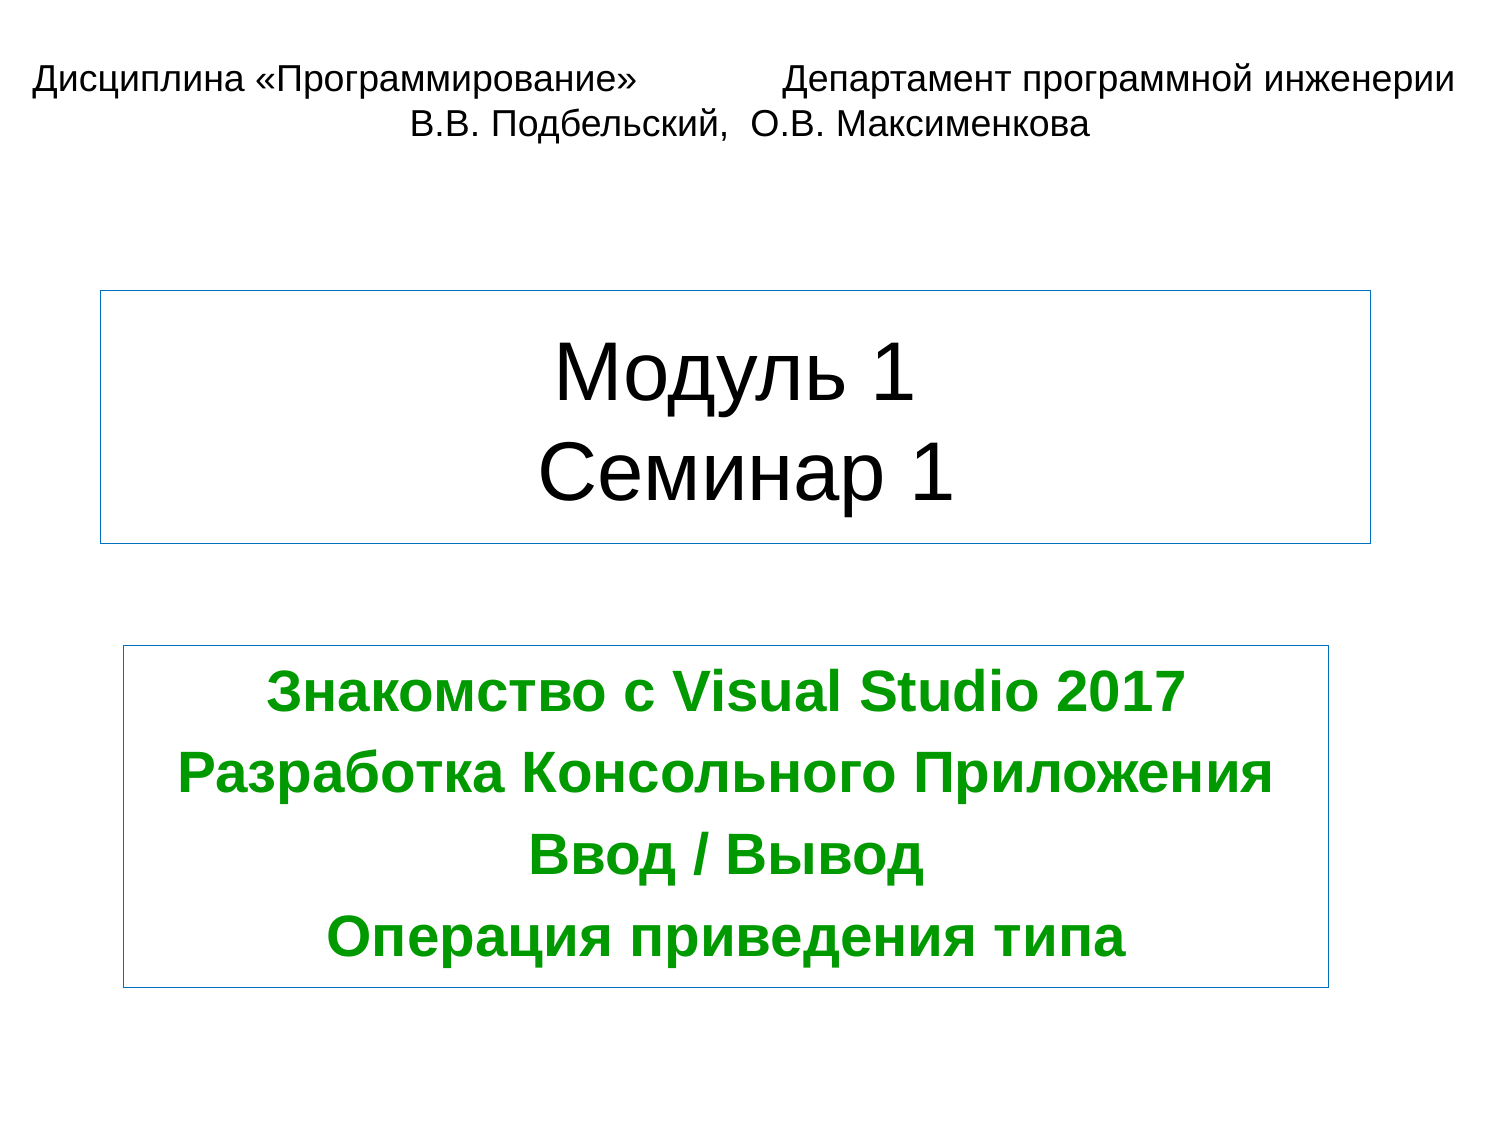

Дисциплина «Программирование»	Департамент программной инженерии
В.В. Подбельский,  О.В. Максименкова
# Модуль 1 Семинар 1
Знакомство с Visual Studio 2017
Разработка Консольного Приложения
Ввод / Вывод
Операция приведения типа